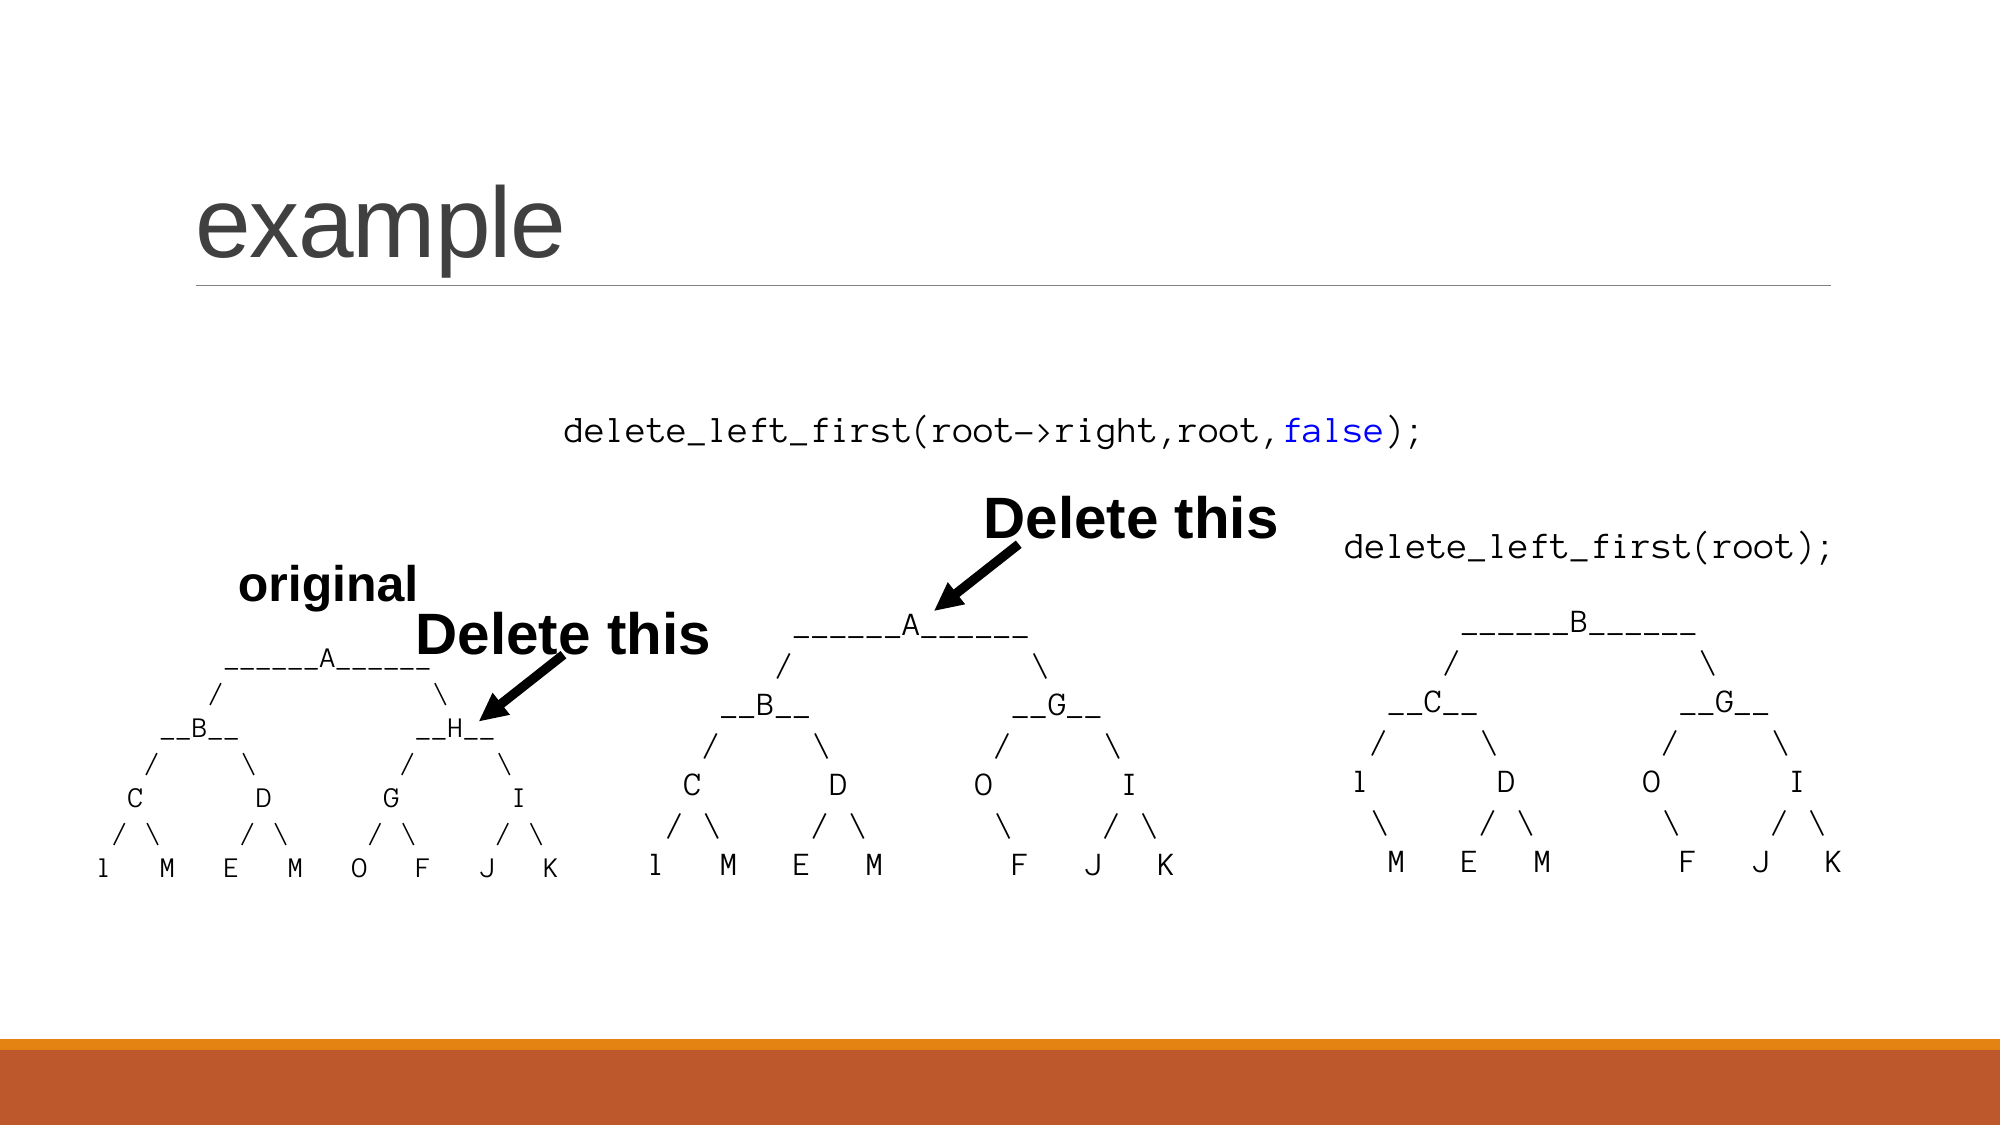

# example
delete_left_first(root->right,root,false);
Delete this
delete_left_first(root);

          ______A______
         /             \
      __B__           __G__
     /     \         /     \
    C       D       O       I
   / \     / \       \     / \
  l   M   E   M       F   J   K
original

          ______B______
         /             \
      __C__           __G__
     /     \         /     \
    l       D       O       I
     \     / \       \     / \
      M   E   M       F   J   K
Delete this

          ______A______
         /             \
      __B__           __H__
     /     \         /     \
    C       D       G       I
   / \     / \     / \     / \
  l   M   E   M   O   F   J   K